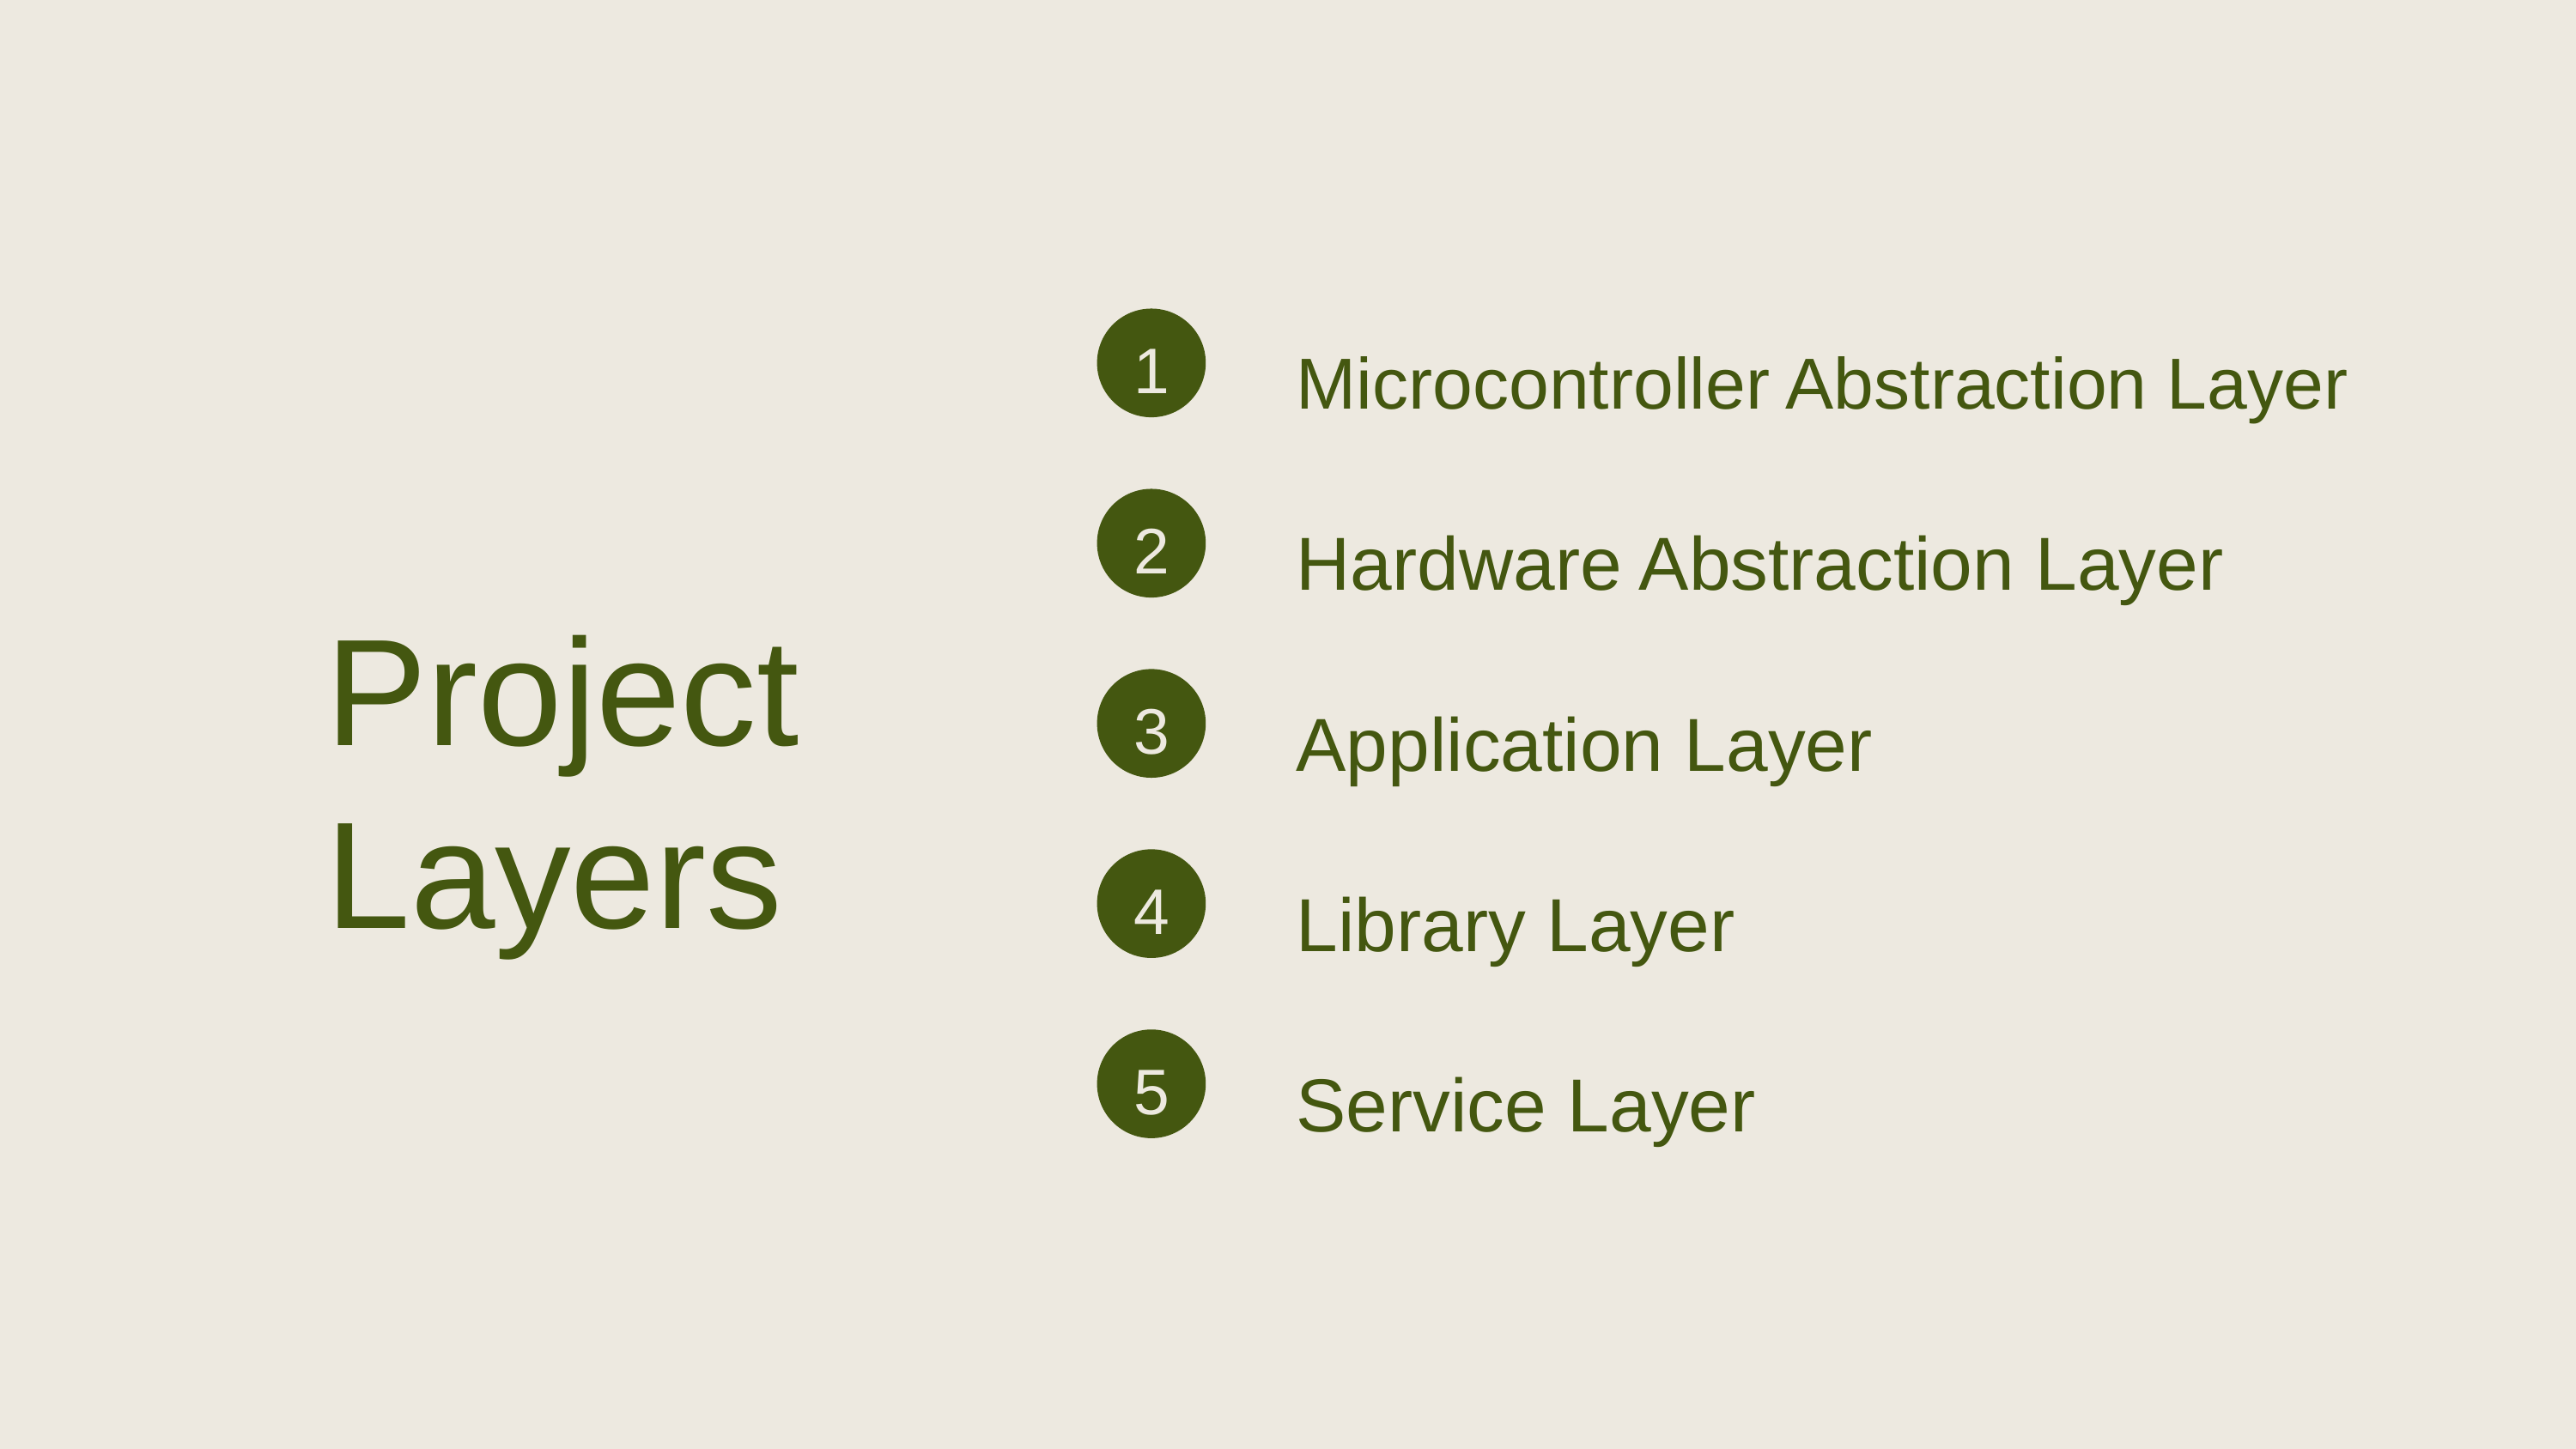

Microcontroller Abstraction Layer
1

Hardware Abstraction Layer
2

Project Layers
Application Layer
3

Library Layer
4

Service Layer
5